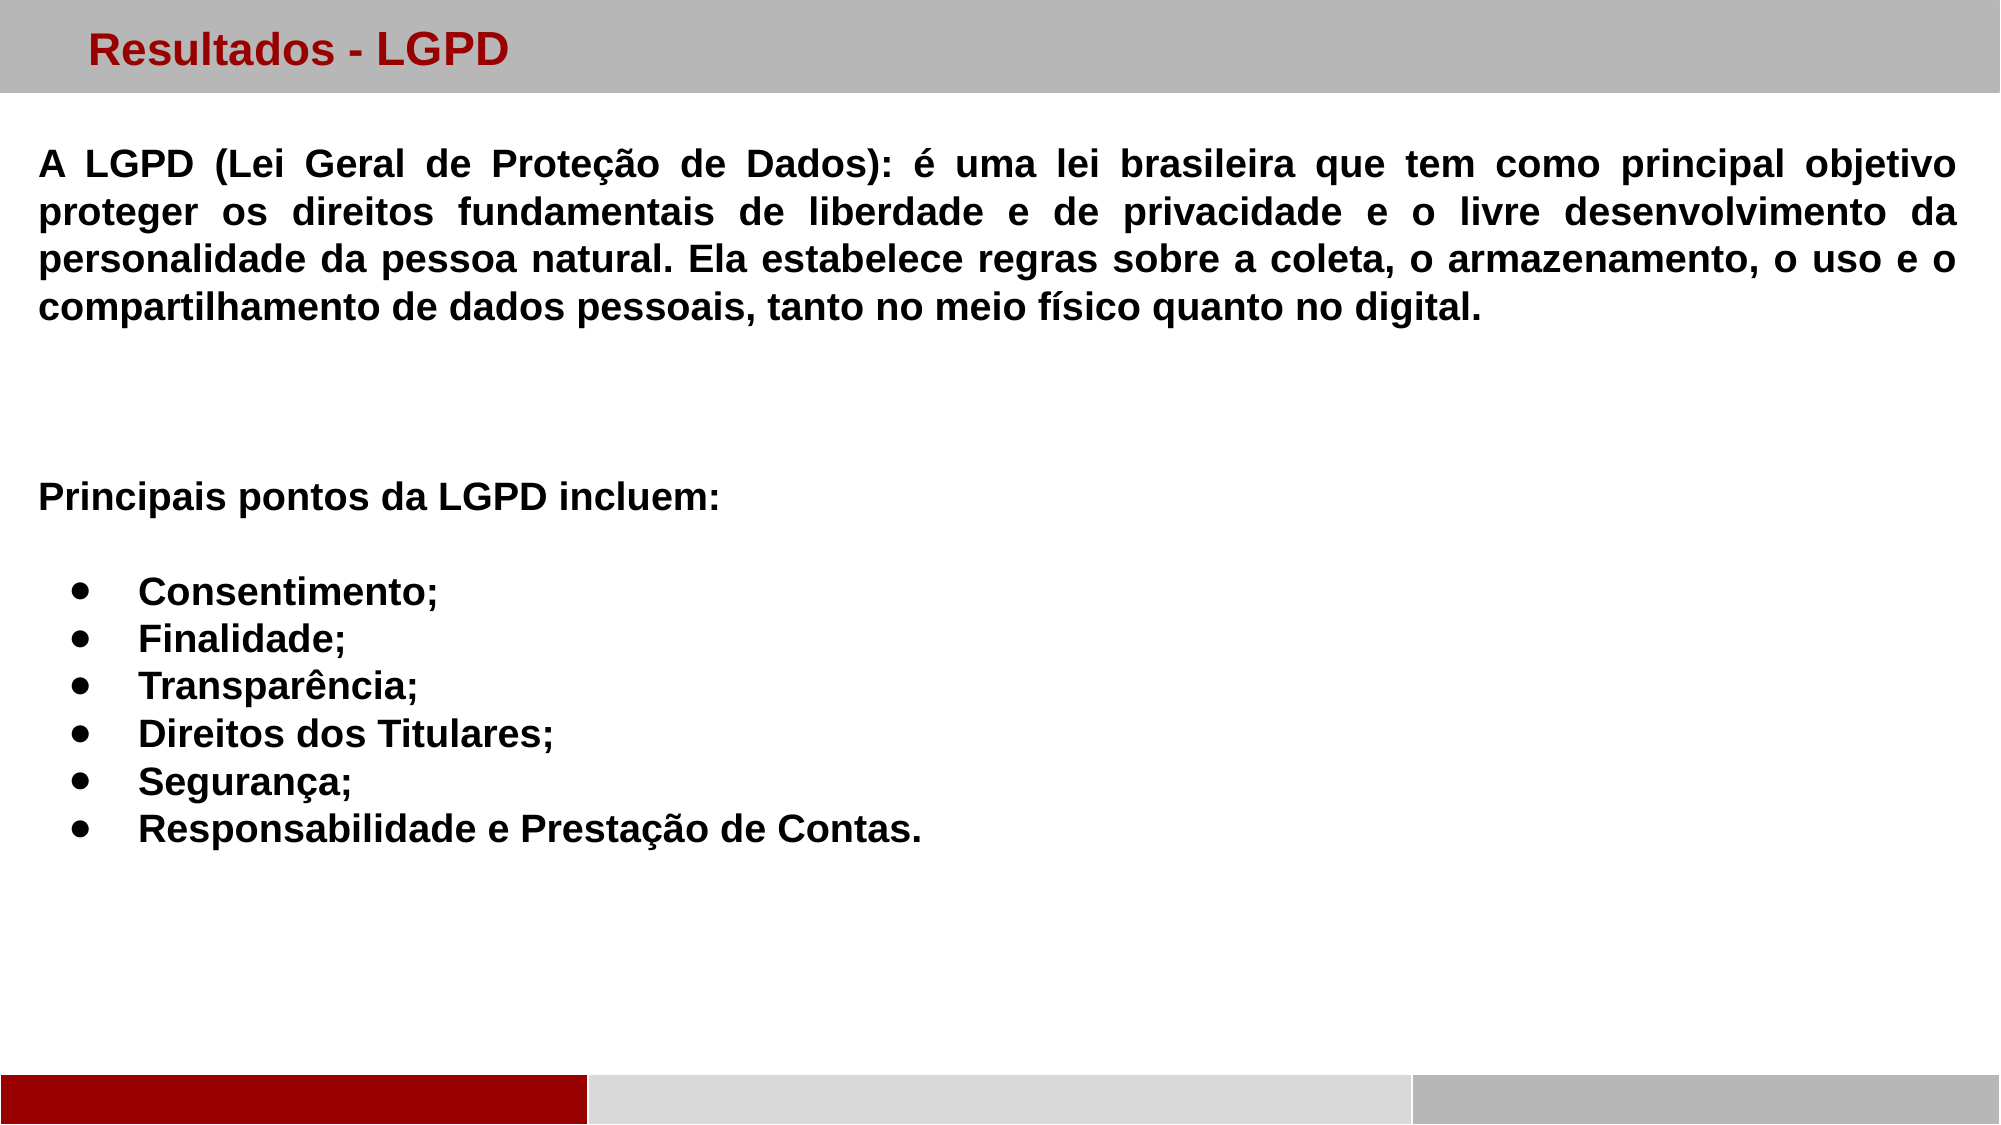

Resultados - LGPD
A LGPD (Lei Geral de Proteção de Dados): é uma lei brasileira que tem como principal objetivo proteger os direitos fundamentais de liberdade e de privacidade e o livre desenvolvimento da personalidade da pessoa natural. Ela estabelece regras sobre a coleta, o armazenamento, o uso e o compartilhamento de dados pessoais, tanto no meio físico quanto no digital.

Principais pontos da LGPD incluem:

Consentimento;
Finalidade;
Transparência;
Direitos dos Titulares;
Segurança;
Responsabilidade e Prestação de Contas.